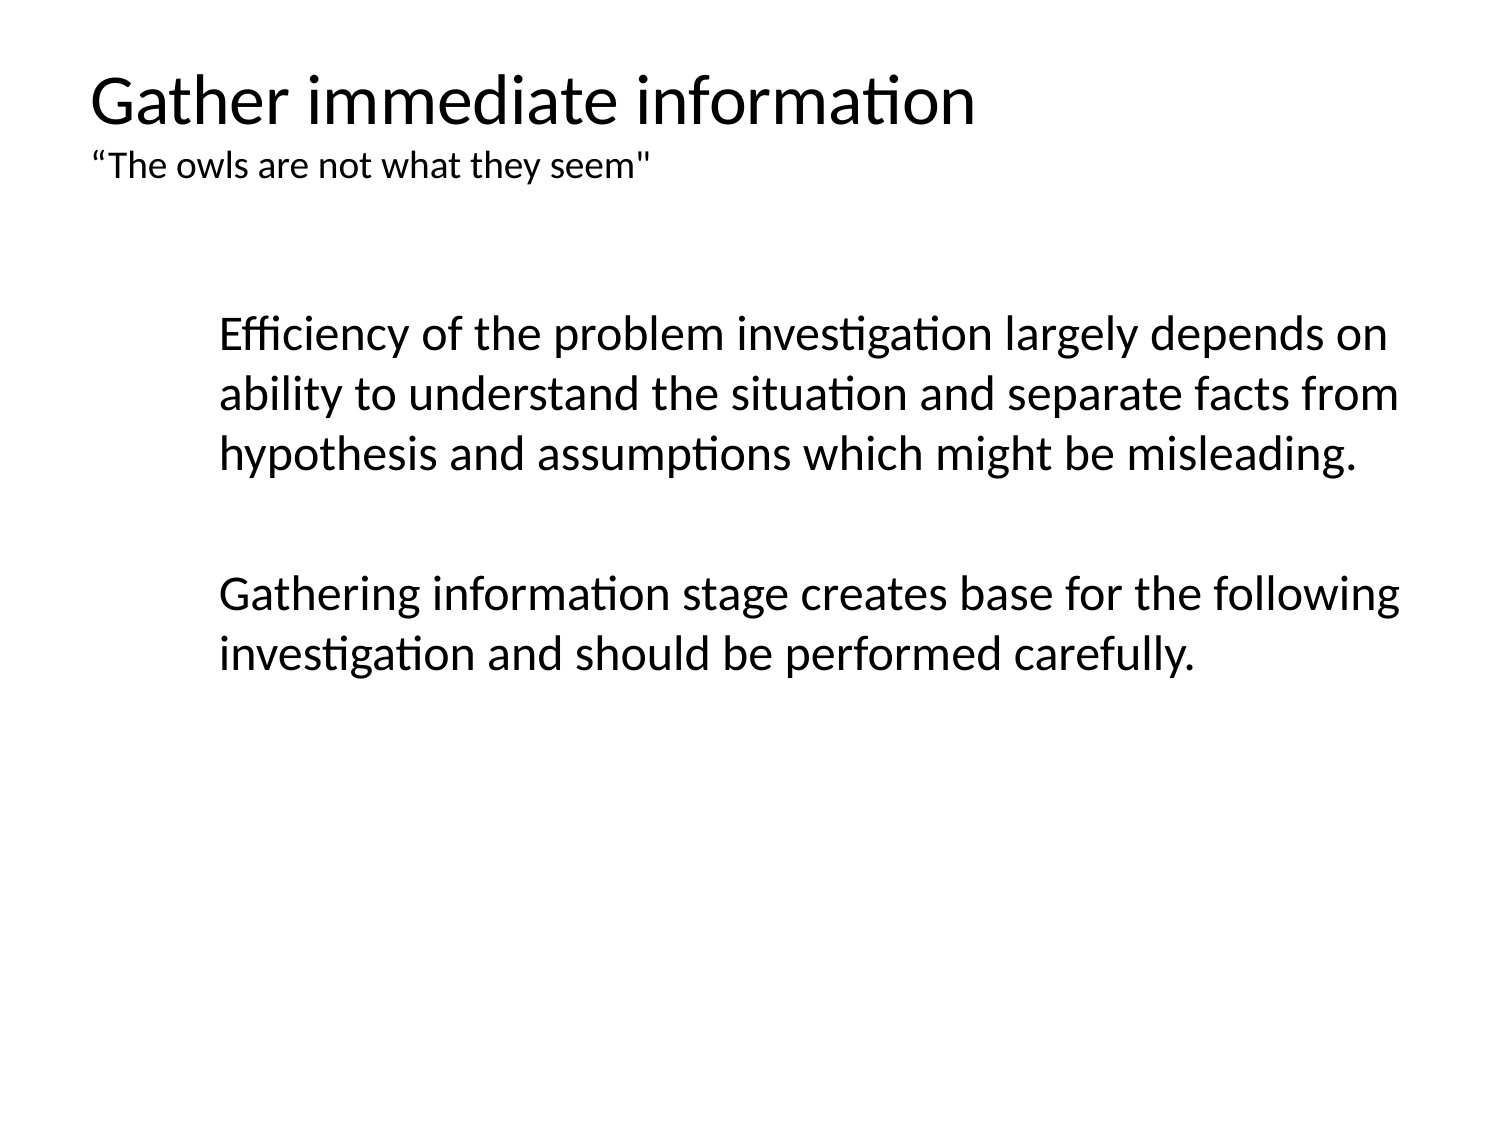

# Gather immediate information “The owls are not what they seem"
	Efficiency of the problem investigation largely depends on ability to understand the situation and separate facts from hypothesis and assumptions which might be misleading.

	Gathering information stage creates base for the following investigation and should be performed carefully.